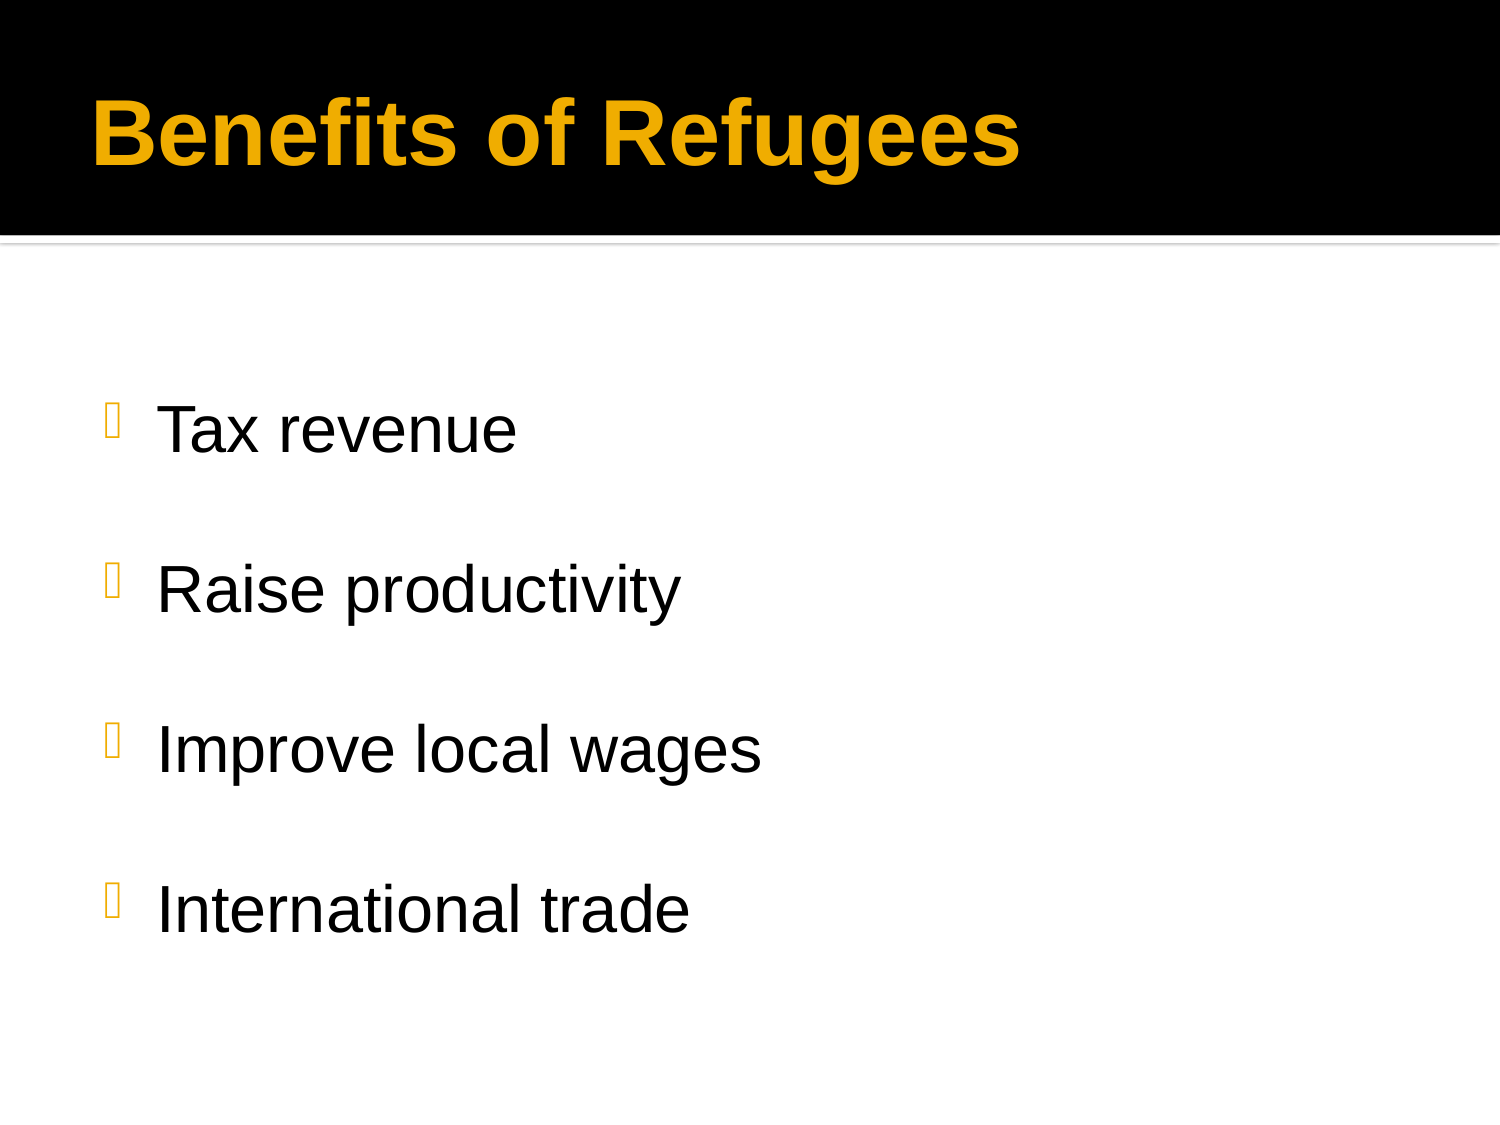

# Benefits of Refugees

Tax revenue

Raise productivity

Improve local wages

International trade